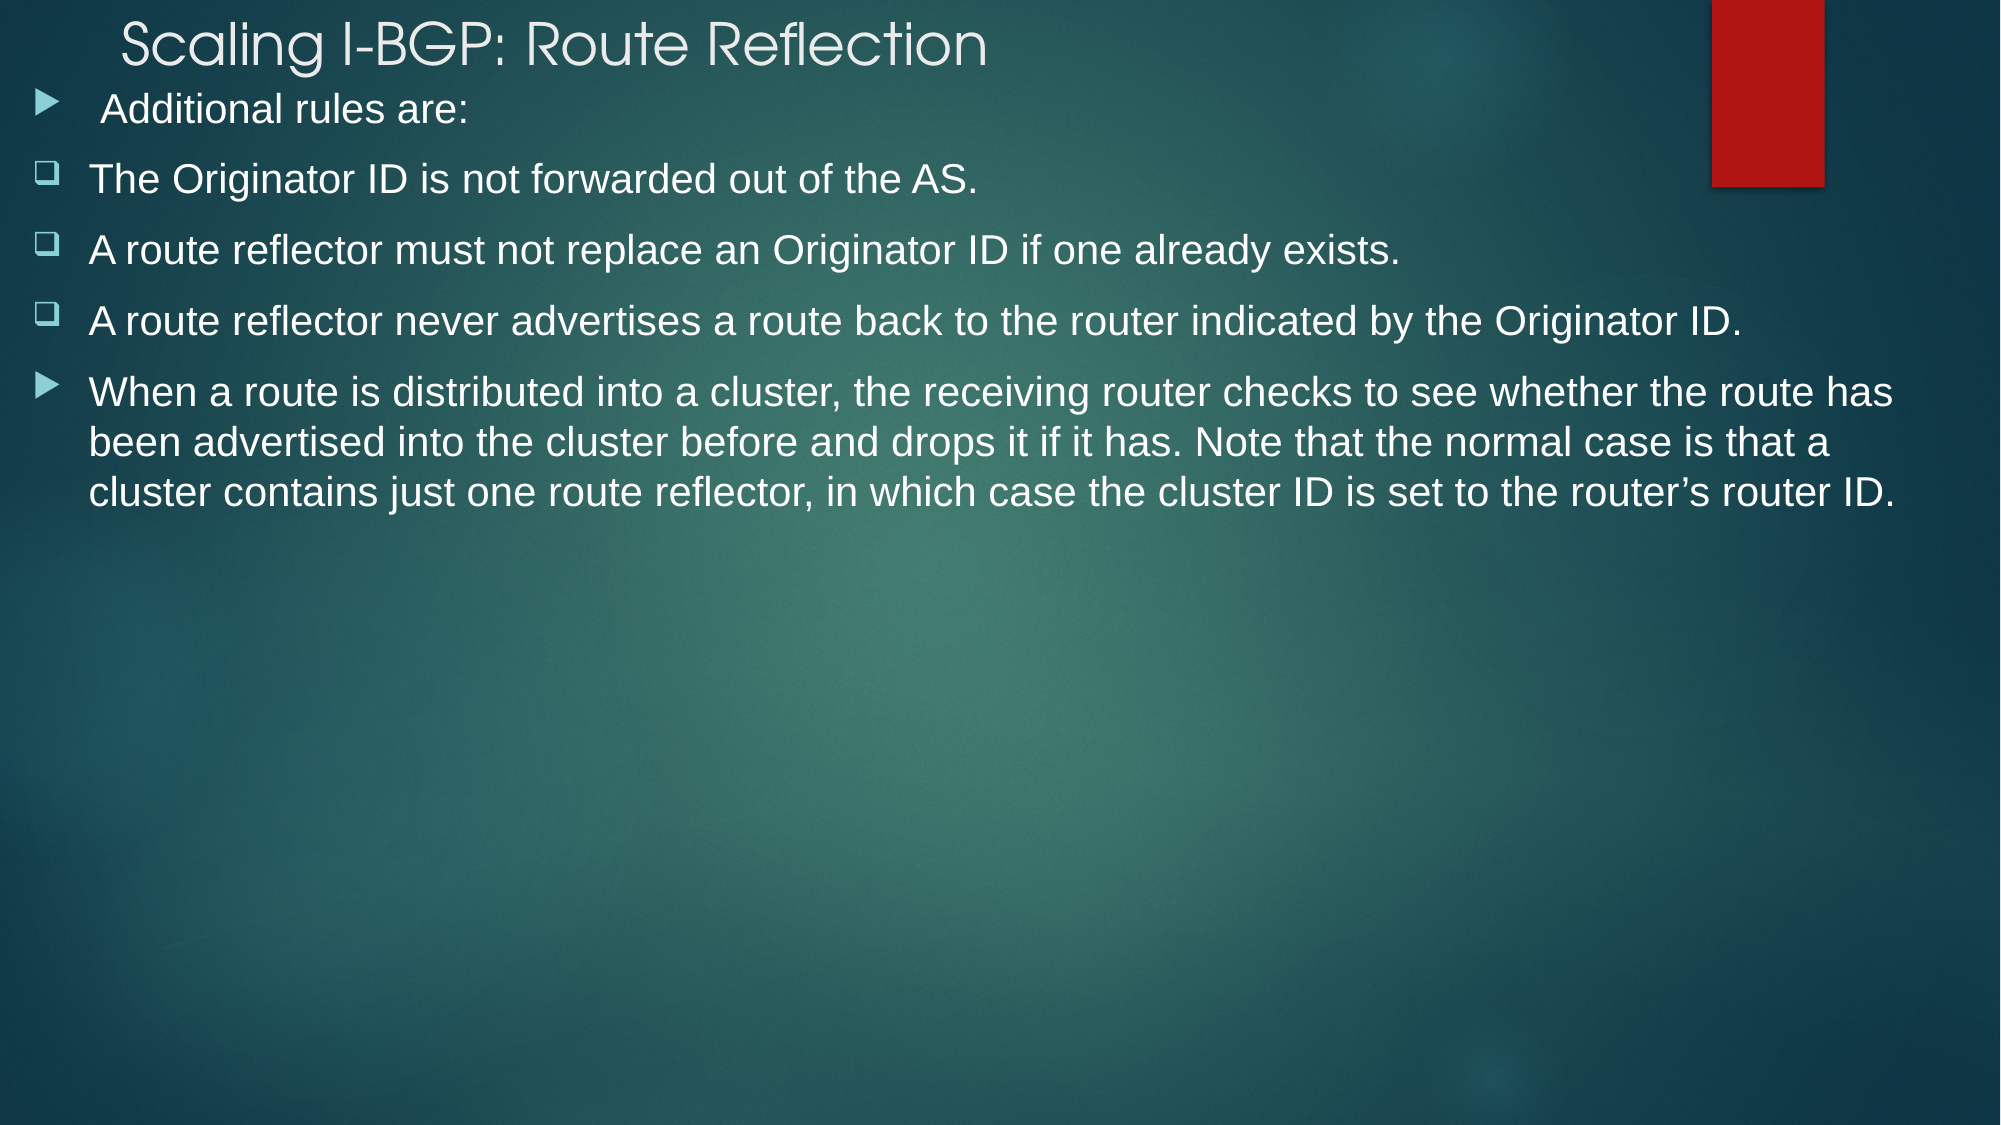

# Scaling I-BGP: Route Reflection
 Additional rules are:
The Originator ID is not forwarded out of the AS.
A route reflector must not replace an Originator ID if one already exists.
A route reflector never advertises a route back to the router indicated by the Originator ID.
When a route is distributed into a cluster, the receiving router checks to see whether the route has been advertised into the cluster before and drops it if it has. Note that the normal case is that a cluster contains just one route reflector, in which case the cluster ID is set to the router’s router ID.